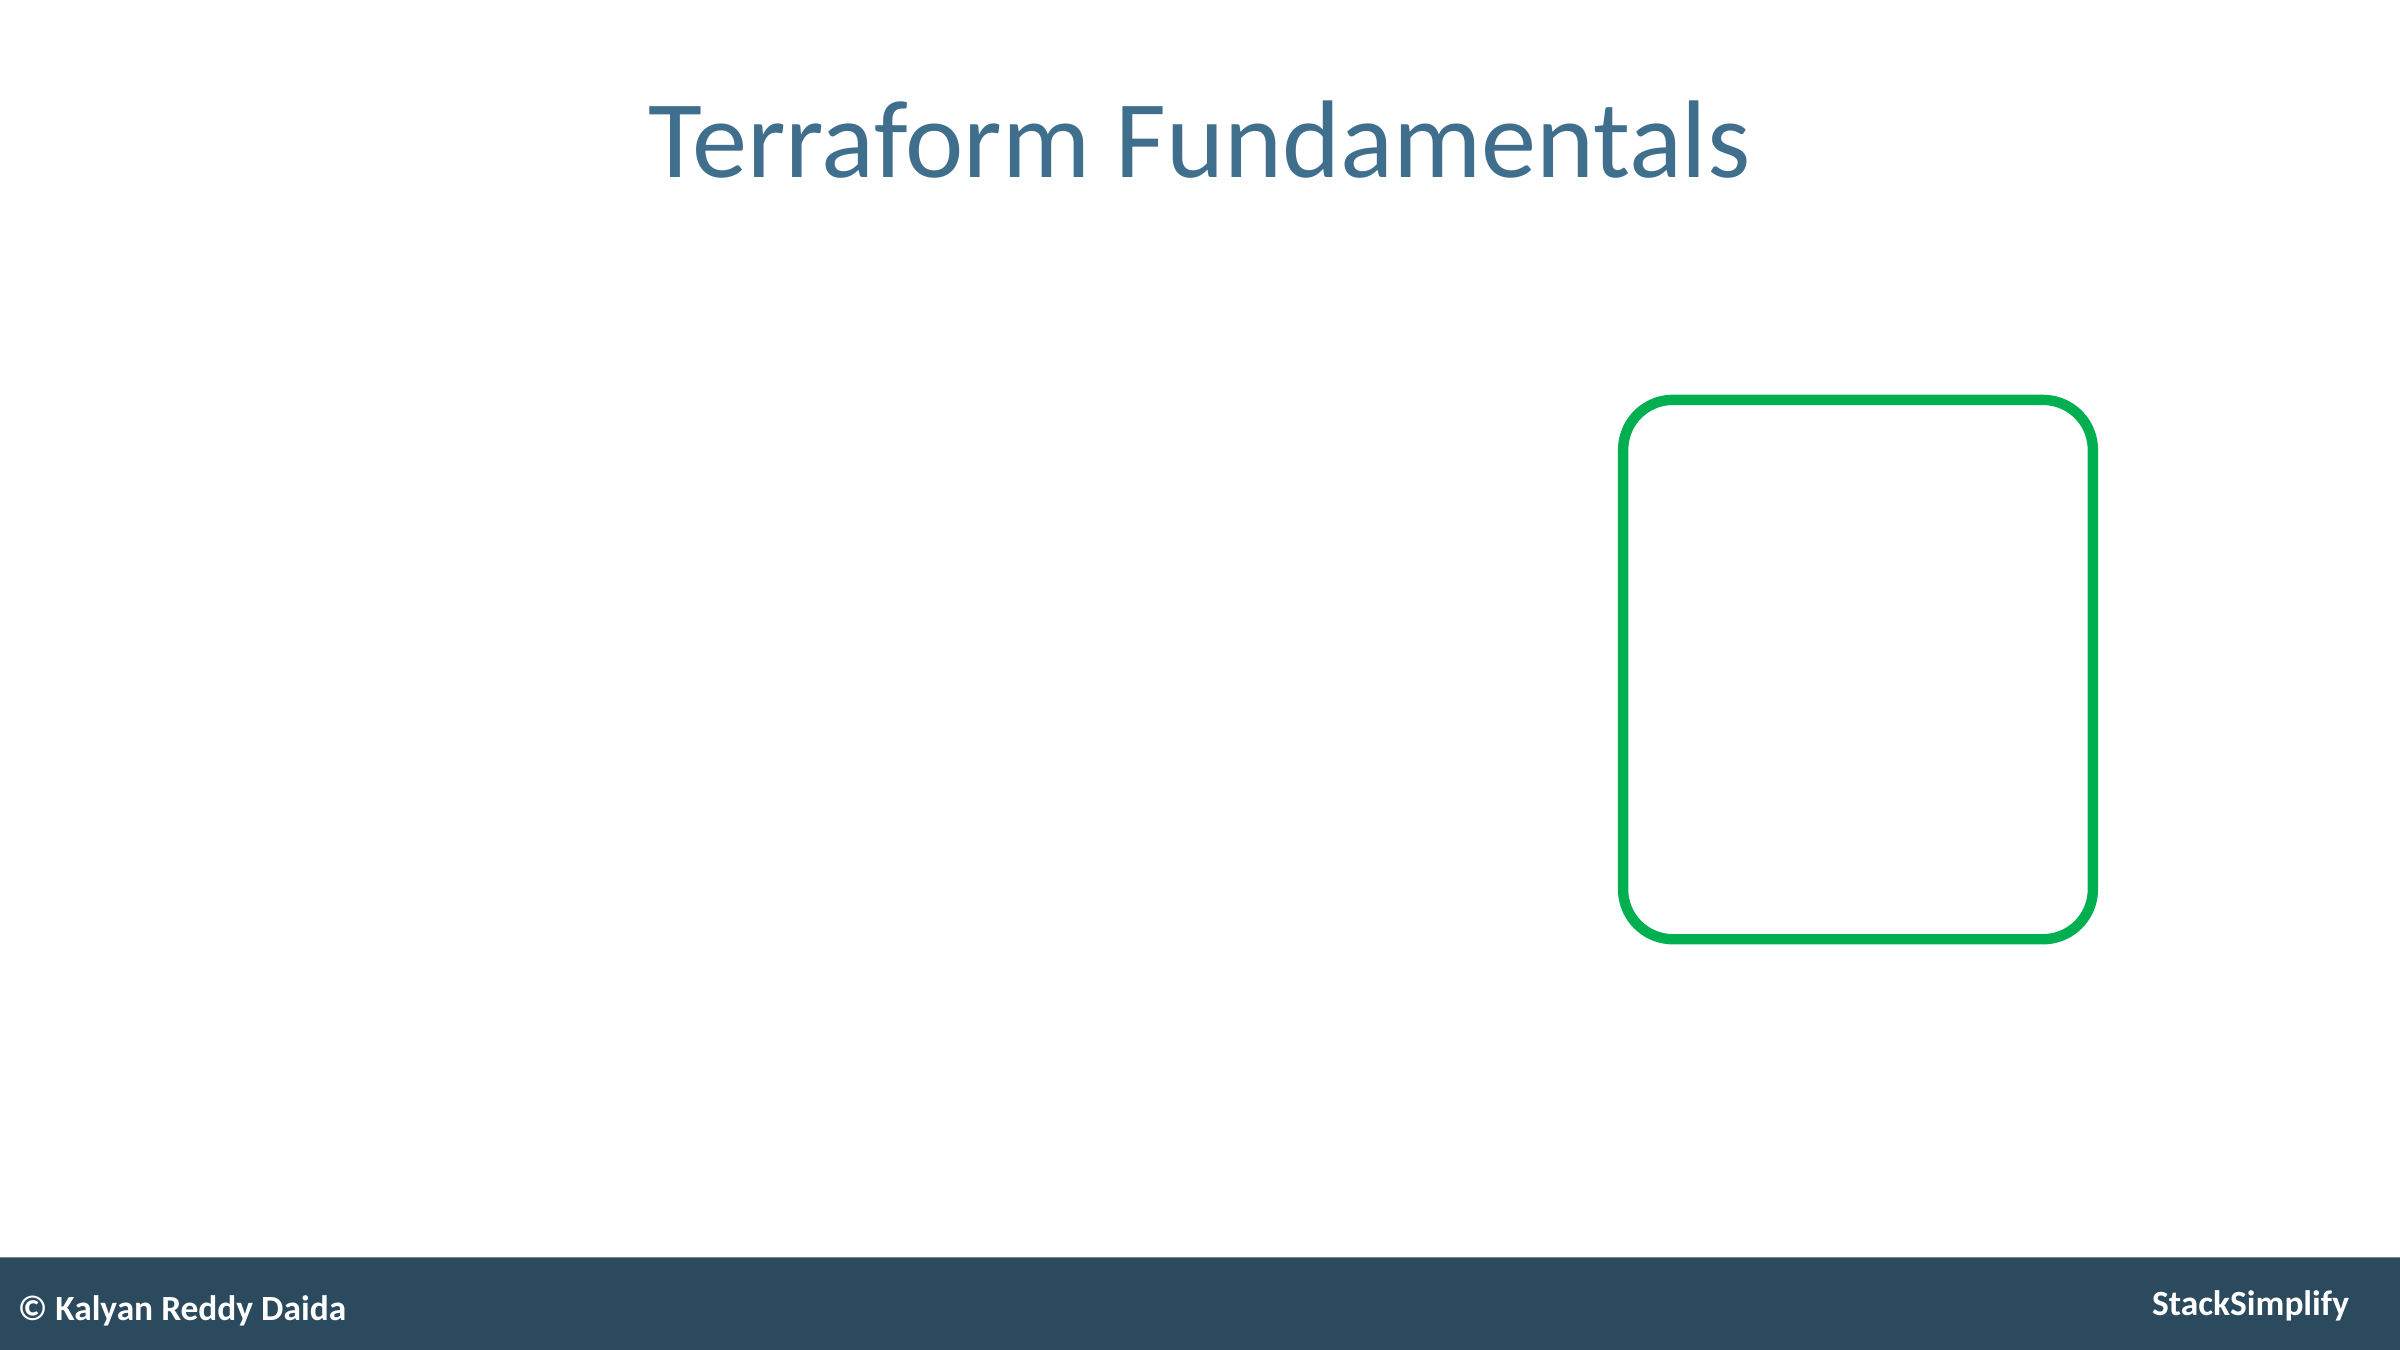

# Terraform Fundamentals

© Kalyan Reddy Daida